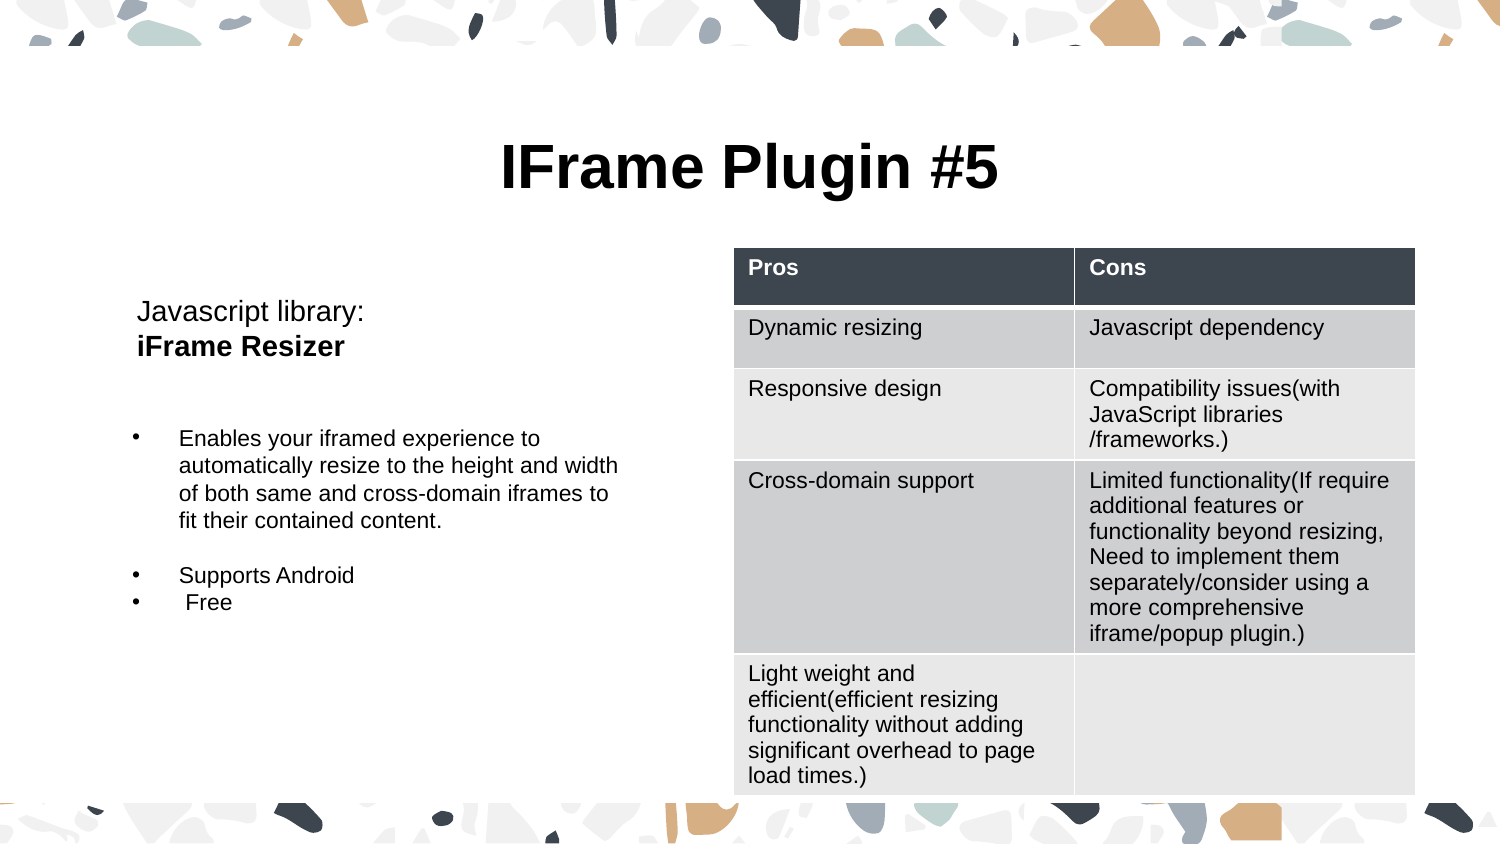

# IFrame Plugin #5
| Pros | Cons |
| --- | --- |
| Dynamic resizing | Javascript dependency |
| Responsive design | Compatibility issues(with JavaScript libraries /frameworks.) |
| Cross-domain support | Limited functionality(If require additional features or functionality beyond resizing, Need to implement them separately/consider using a more comprehensive iframe/popup plugin.) |
| Light weight and efficient(efficient resizing functionality without adding significant overhead to page load times.) |  |
Javascript library:
iFrame Resizer

Enables your iframed experience to automatically resize to the height and width of both same and cross-domain iframes to fit their contained content.

Supports Android
 Free